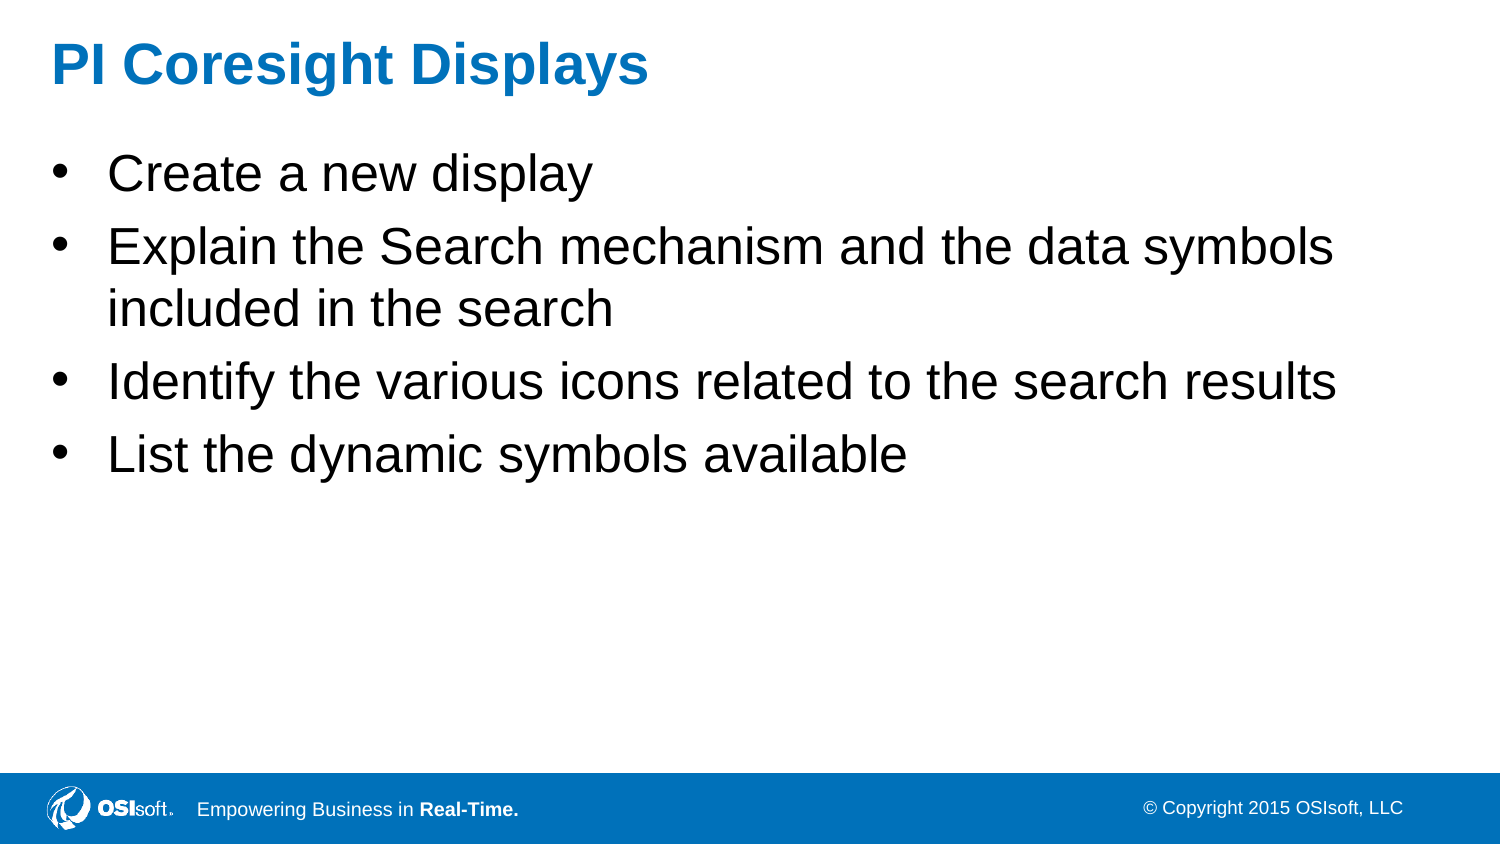

# PI Coresight Displays
Create a new display
Explain the Search mechanism and the data symbols included in the search
Identify the various icons related to the search results
List the dynamic symbols available